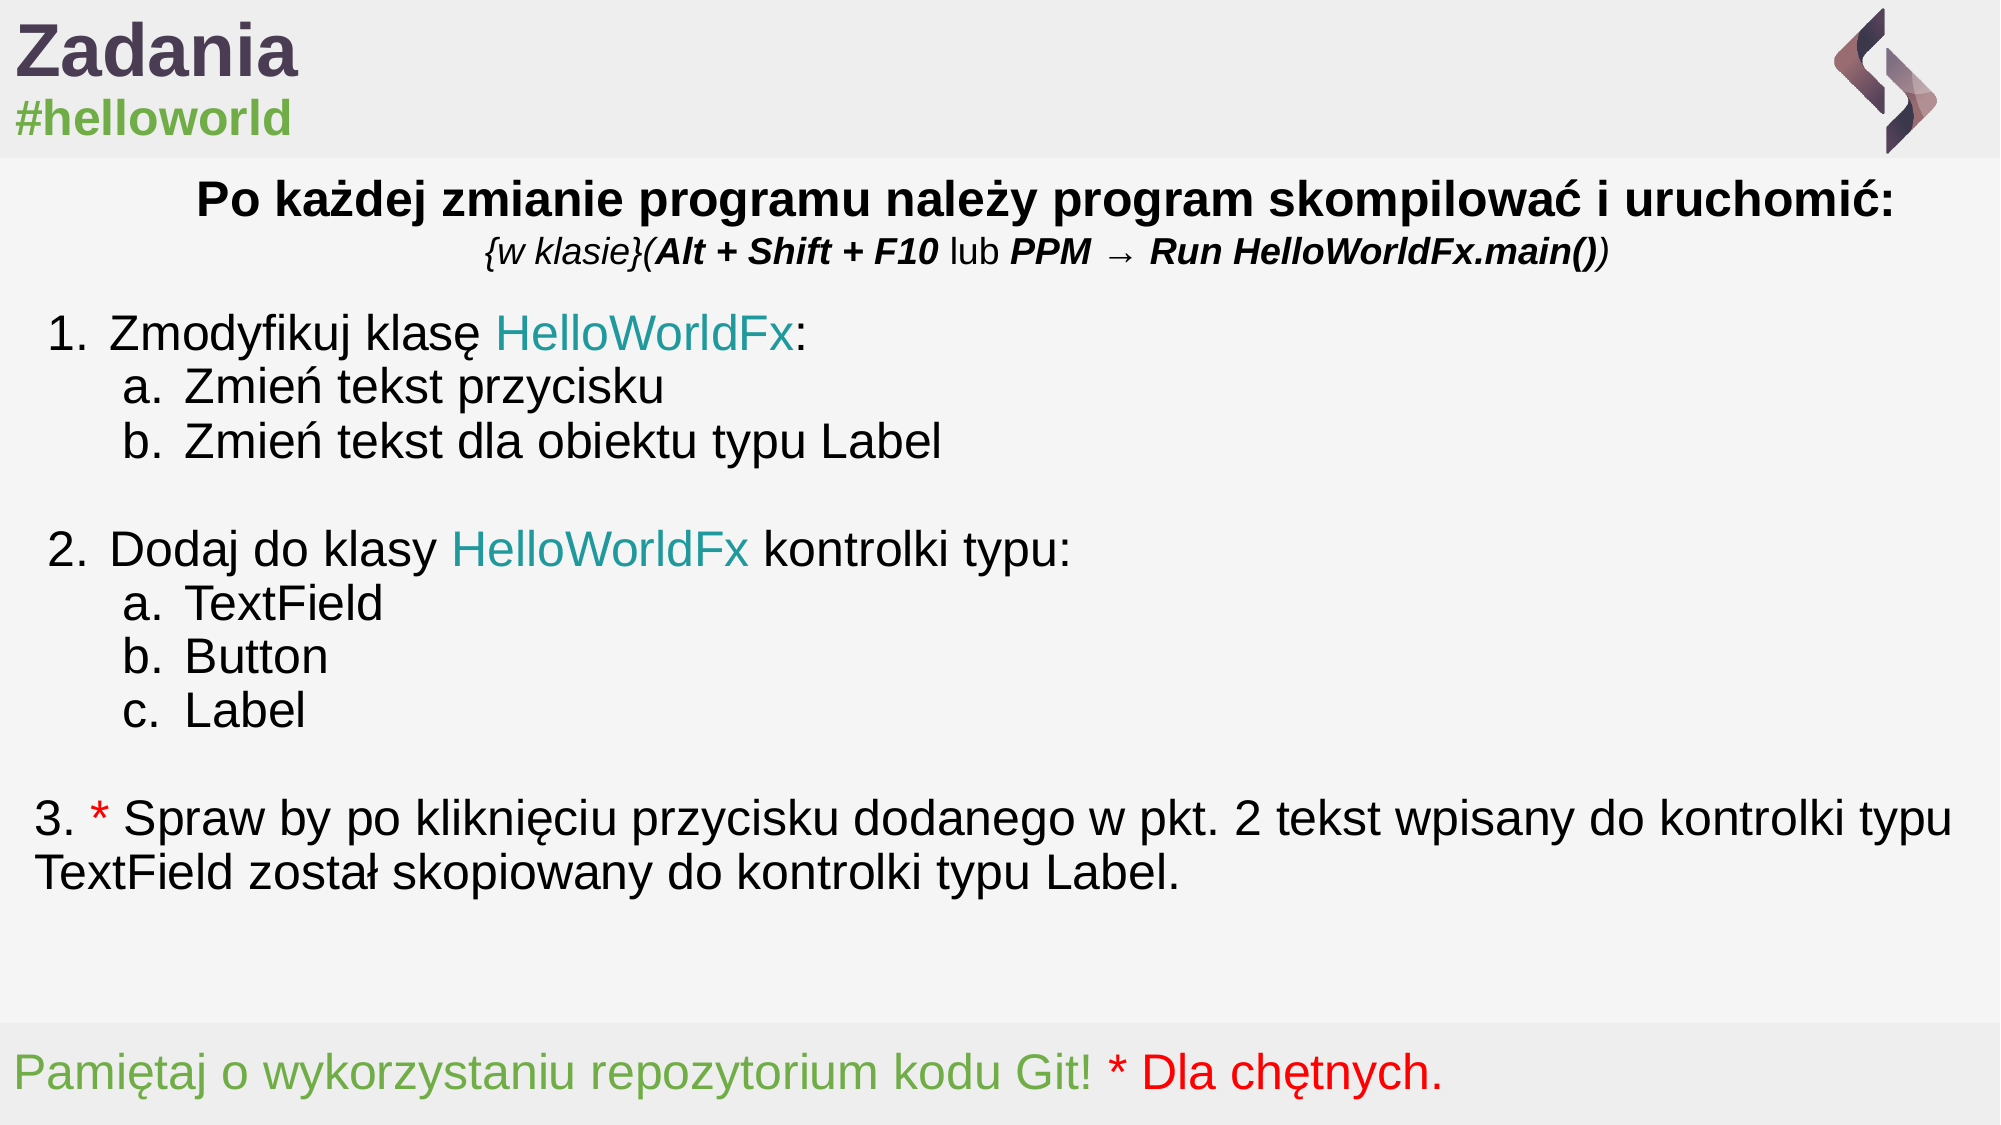

# Zadania
#helloworld
Po każdej zmianie programu należy program skompilować i uruchomić:
{w klasie}(Alt + Shift + F10 lub PPM → Run HelloWorldFx.main())

Zmodyfikuj klasę HelloWorldFx:
Zmień tekst przycisku
Zmień tekst dla obiektu typu Label

Dodaj do klasy HelloWorldFx kontrolki typu:
TextField
Button
Label

3. * Spraw by po kliknięciu przycisku dodanego w pkt. 2 tekst wpisany do kontrolki typu TextField został skopiowany do kontrolki typu Label.
Pamiętaj o wykorzystaniu repozytorium kodu Git! * Dla chętnych.